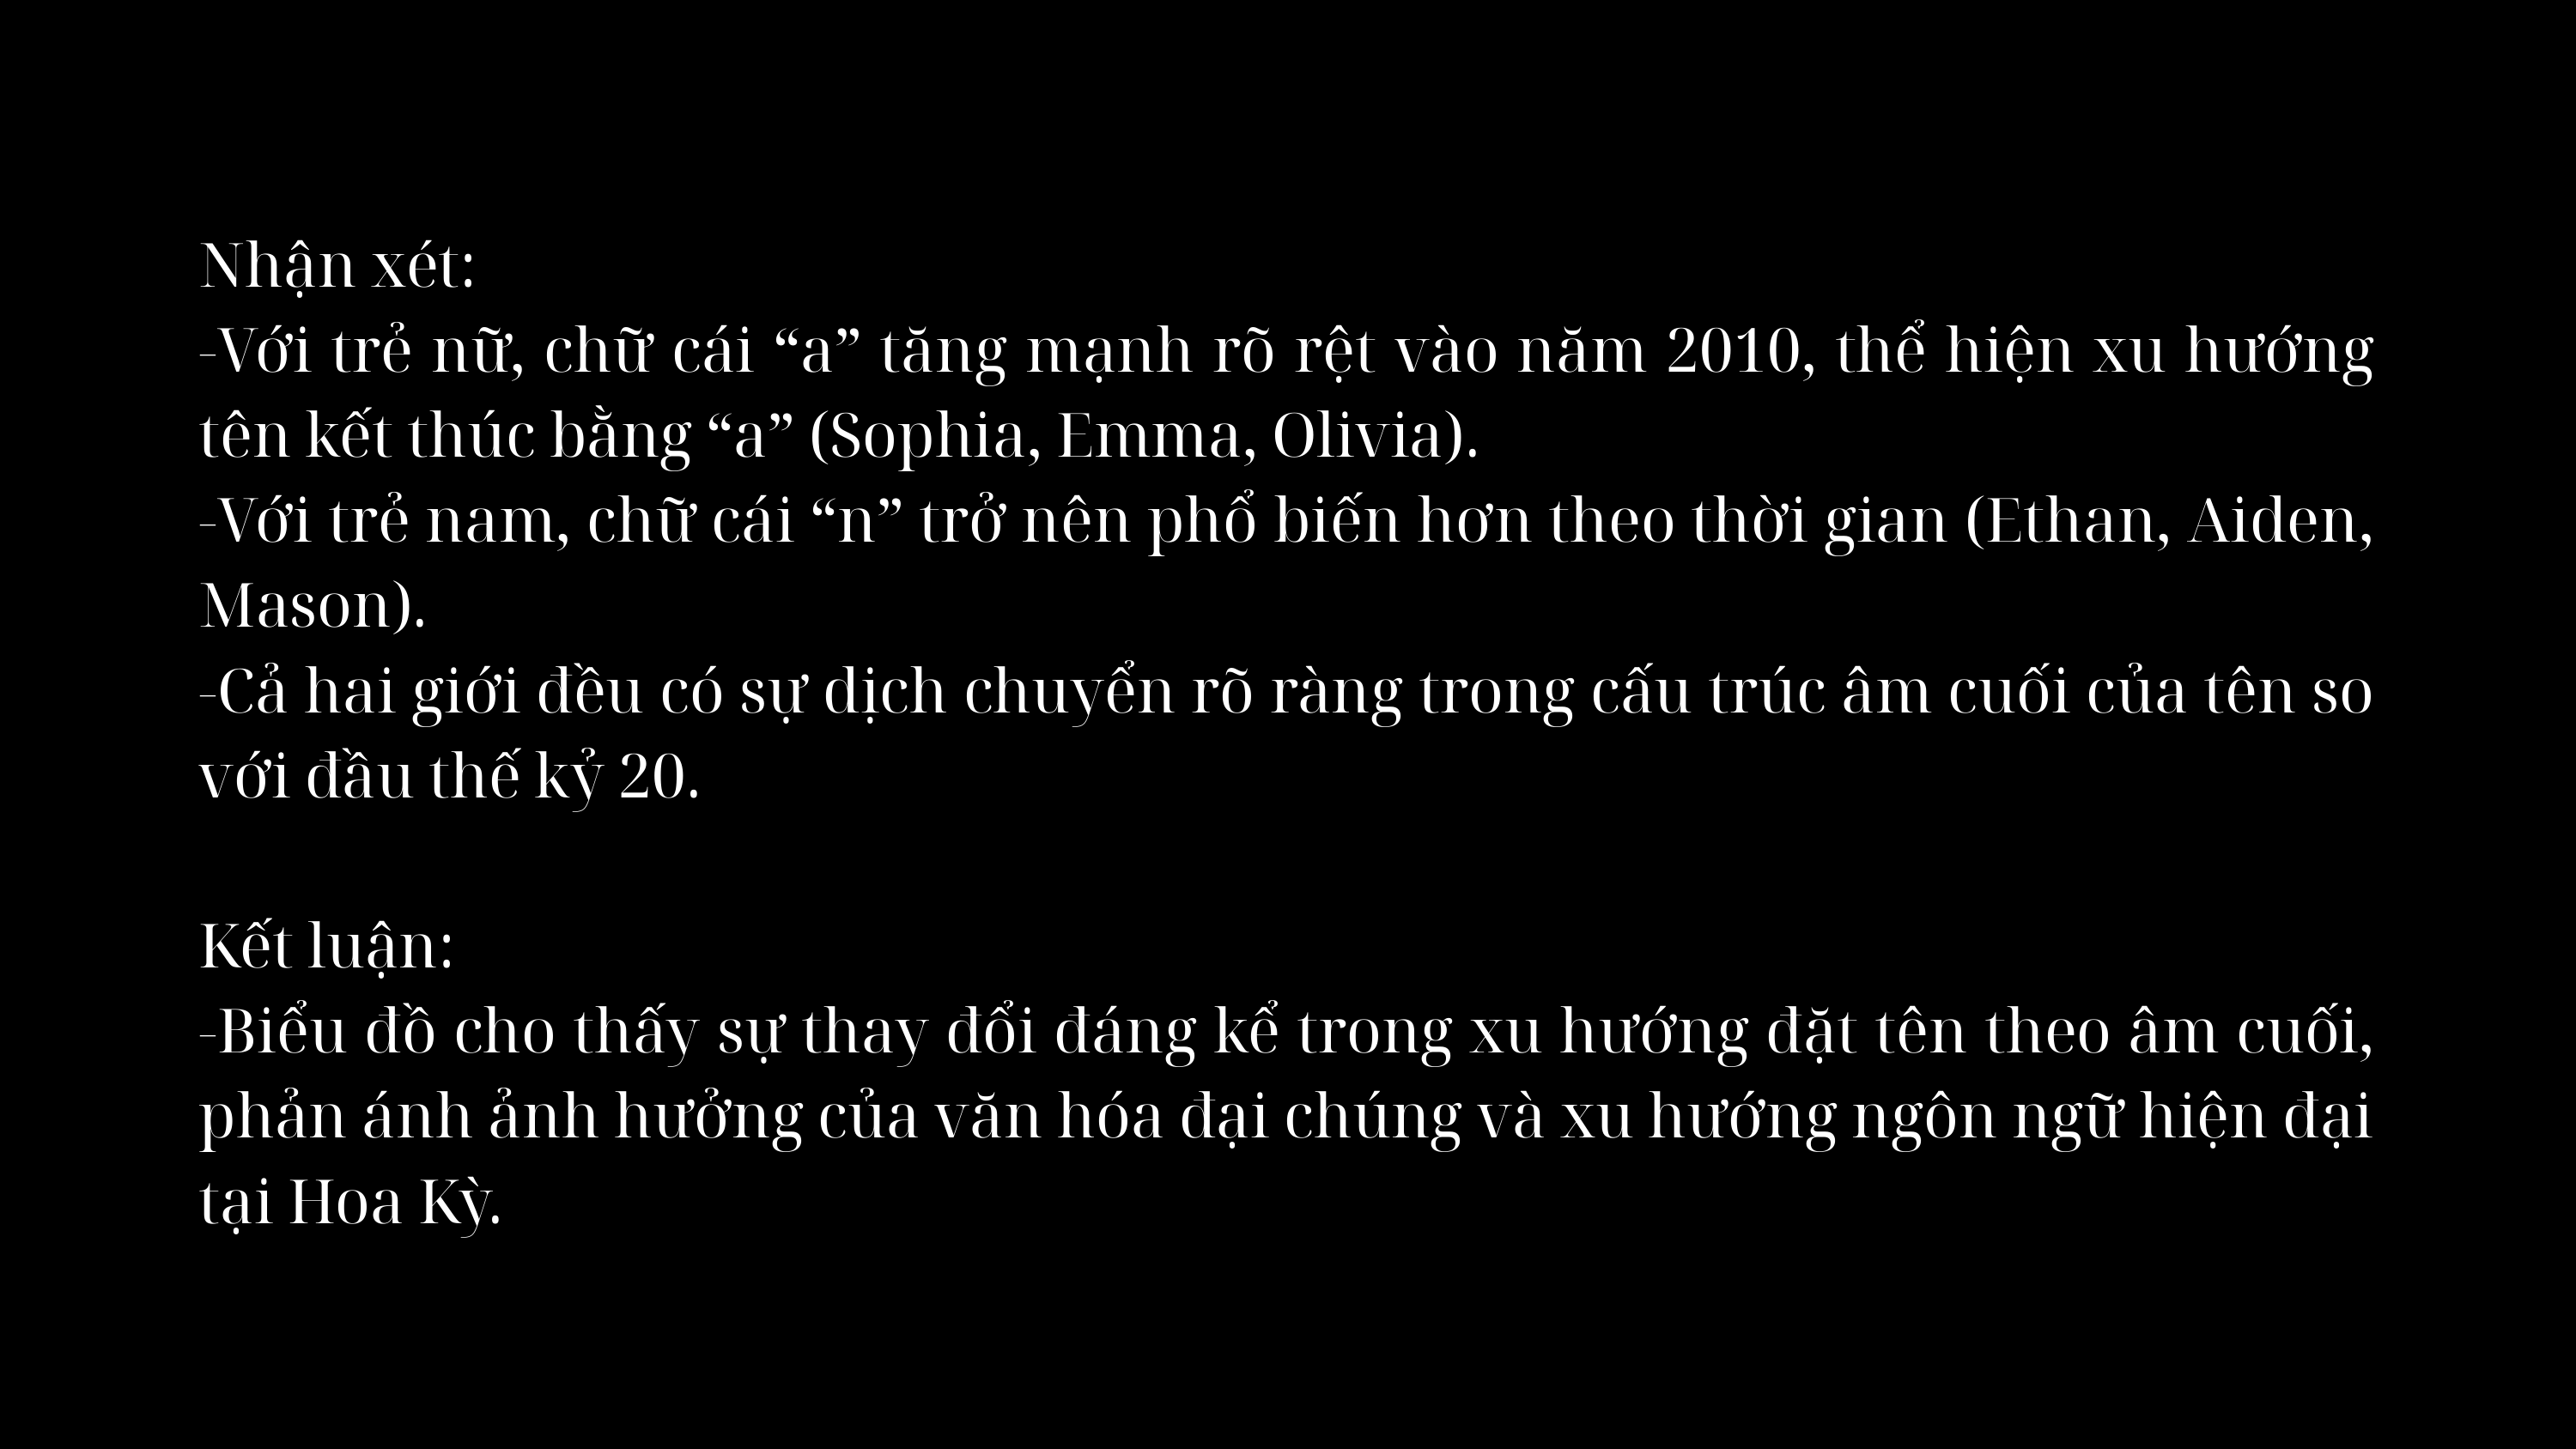

Nhận xét:
-Với trẻ nữ, chữ cái “a” tăng mạnh rõ rệt vào năm 2010, thể hiện xu hướng tên kết thúc bằng “a” (Sophia, Emma, Olivia).
-Với trẻ nam, chữ cái “n” trở nên phổ biến hơn theo thời gian (Ethan, Aiden, Mason).
-Cả hai giới đều có sự dịch chuyển rõ ràng trong cấu trúc âm cuối của tên so với đầu thế kỷ 20.

Kết luận:
-Biểu đồ cho thấy sự thay đổi đáng kể trong xu hướng đặt tên theo âm cuối, phản ánh ảnh hưởng của văn hóa đại chúng và xu hướng ngôn ngữ hiện đại tại Hoa Kỳ.